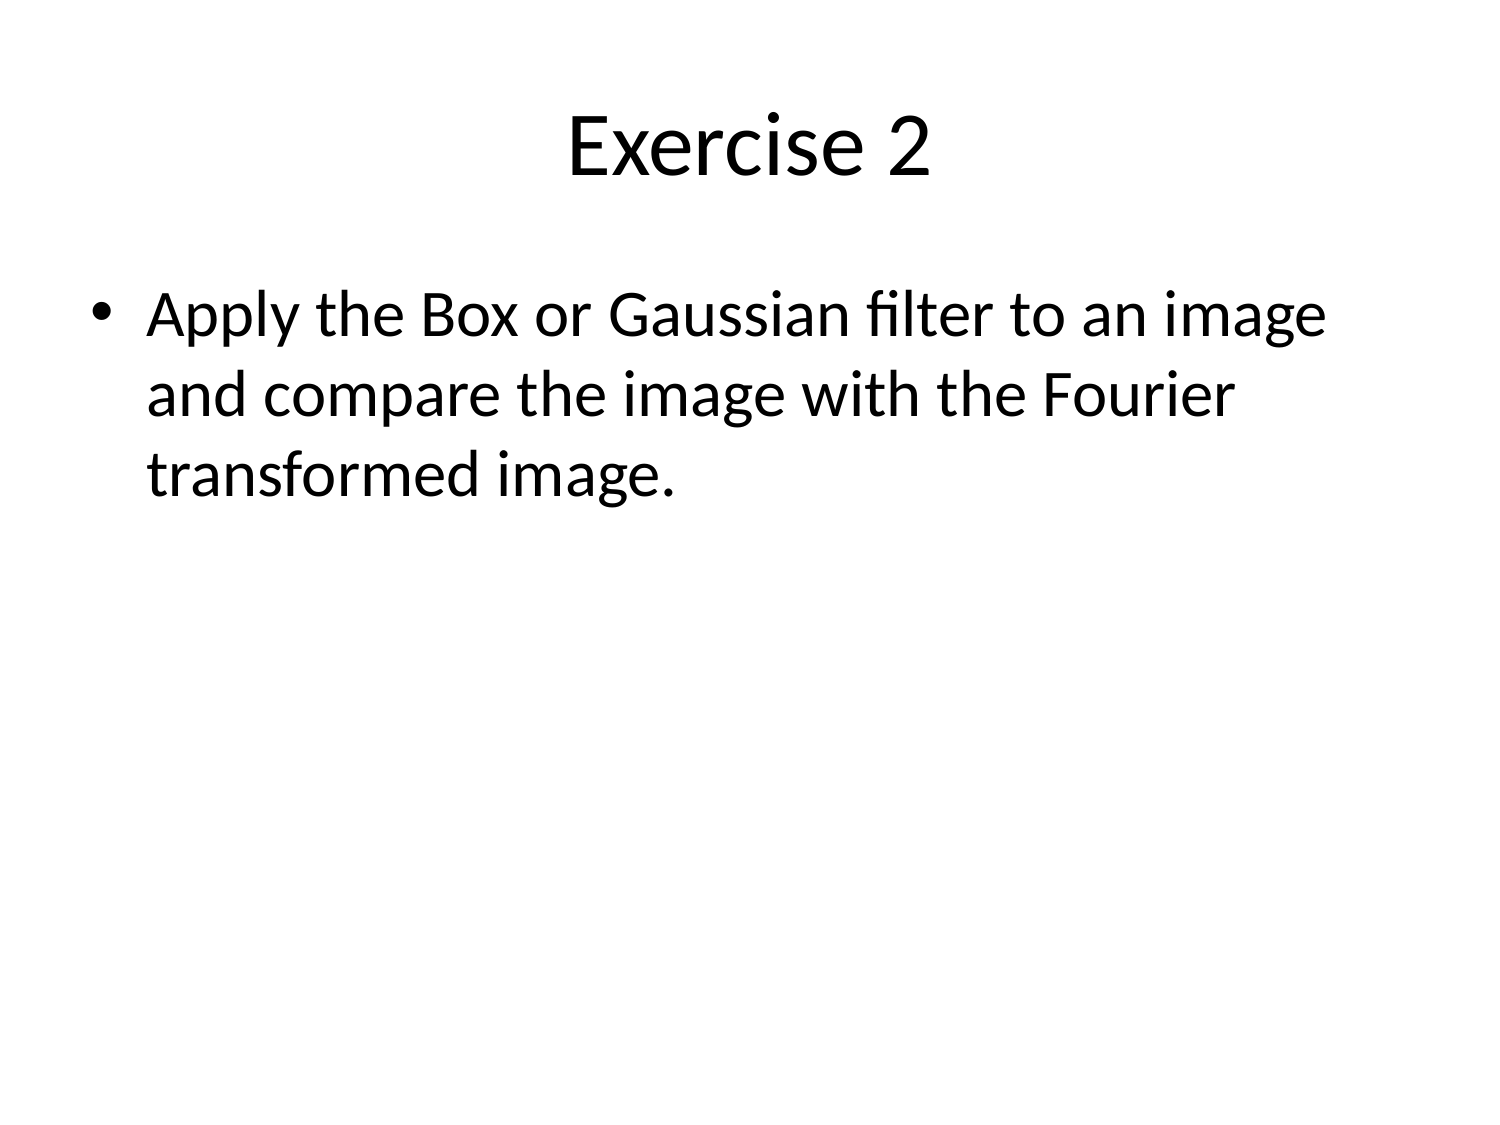

# Exercise 2
Apply the Box or Gaussian filter to an image and compare the image with the Fourier transformed image.